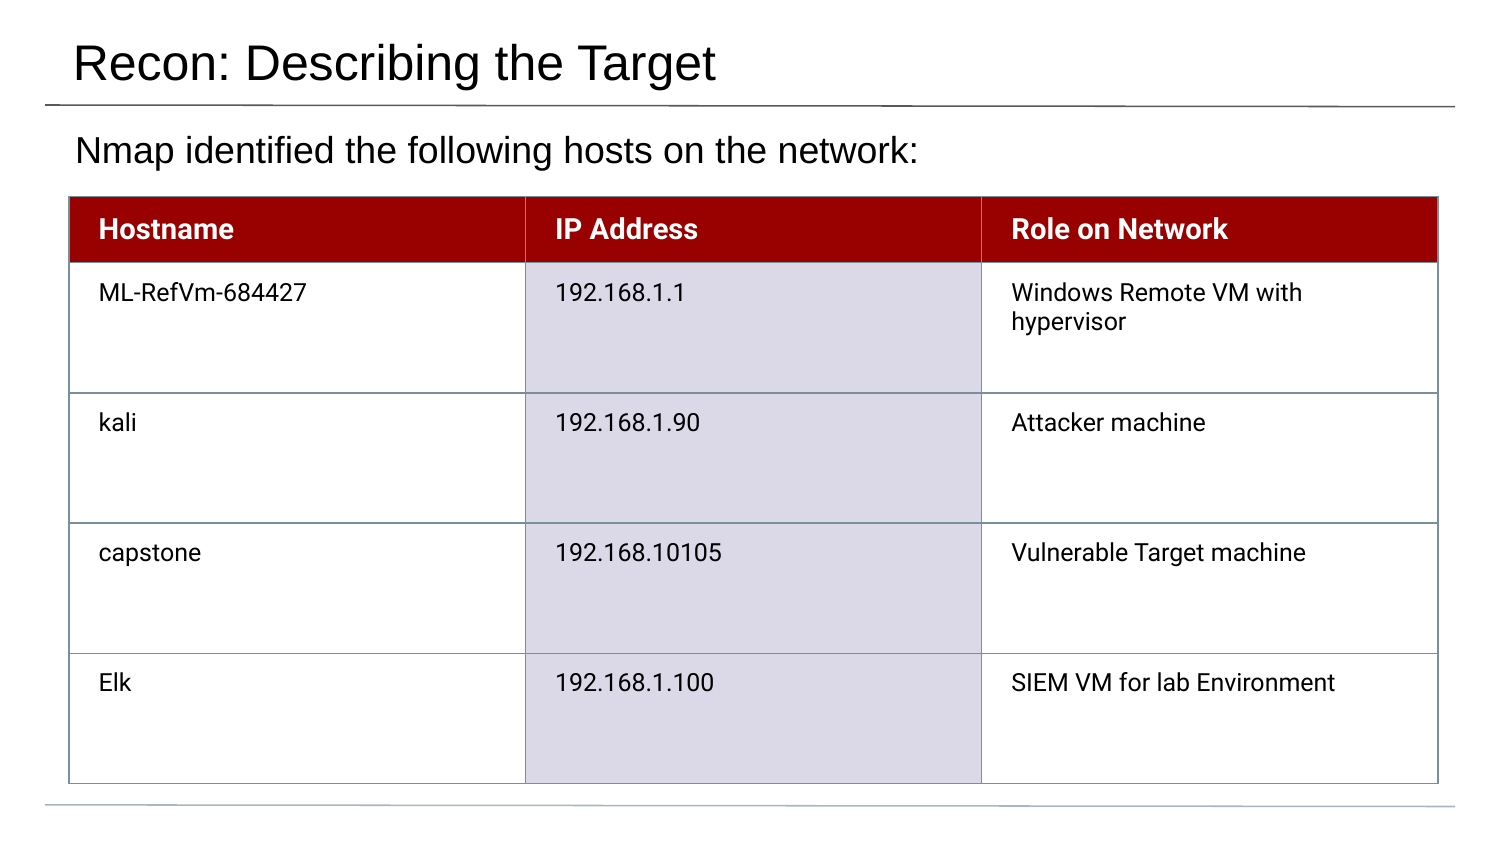

# Recon: Describing the Target
Nmap identified the following hosts on the network:
| Hostname | IP Address | Role on Network |
| --- | --- | --- |
| ML-RefVm-684427 | 192.168.1.1 | Windows Remote VM with hypervisor |
| kali | 192.168.1.90 | Attacker machine |
| capstone | 192.168.10105 | Vulnerable Target machine |
| Elk | 192.168.1.100 | SIEM VM for lab Environment |